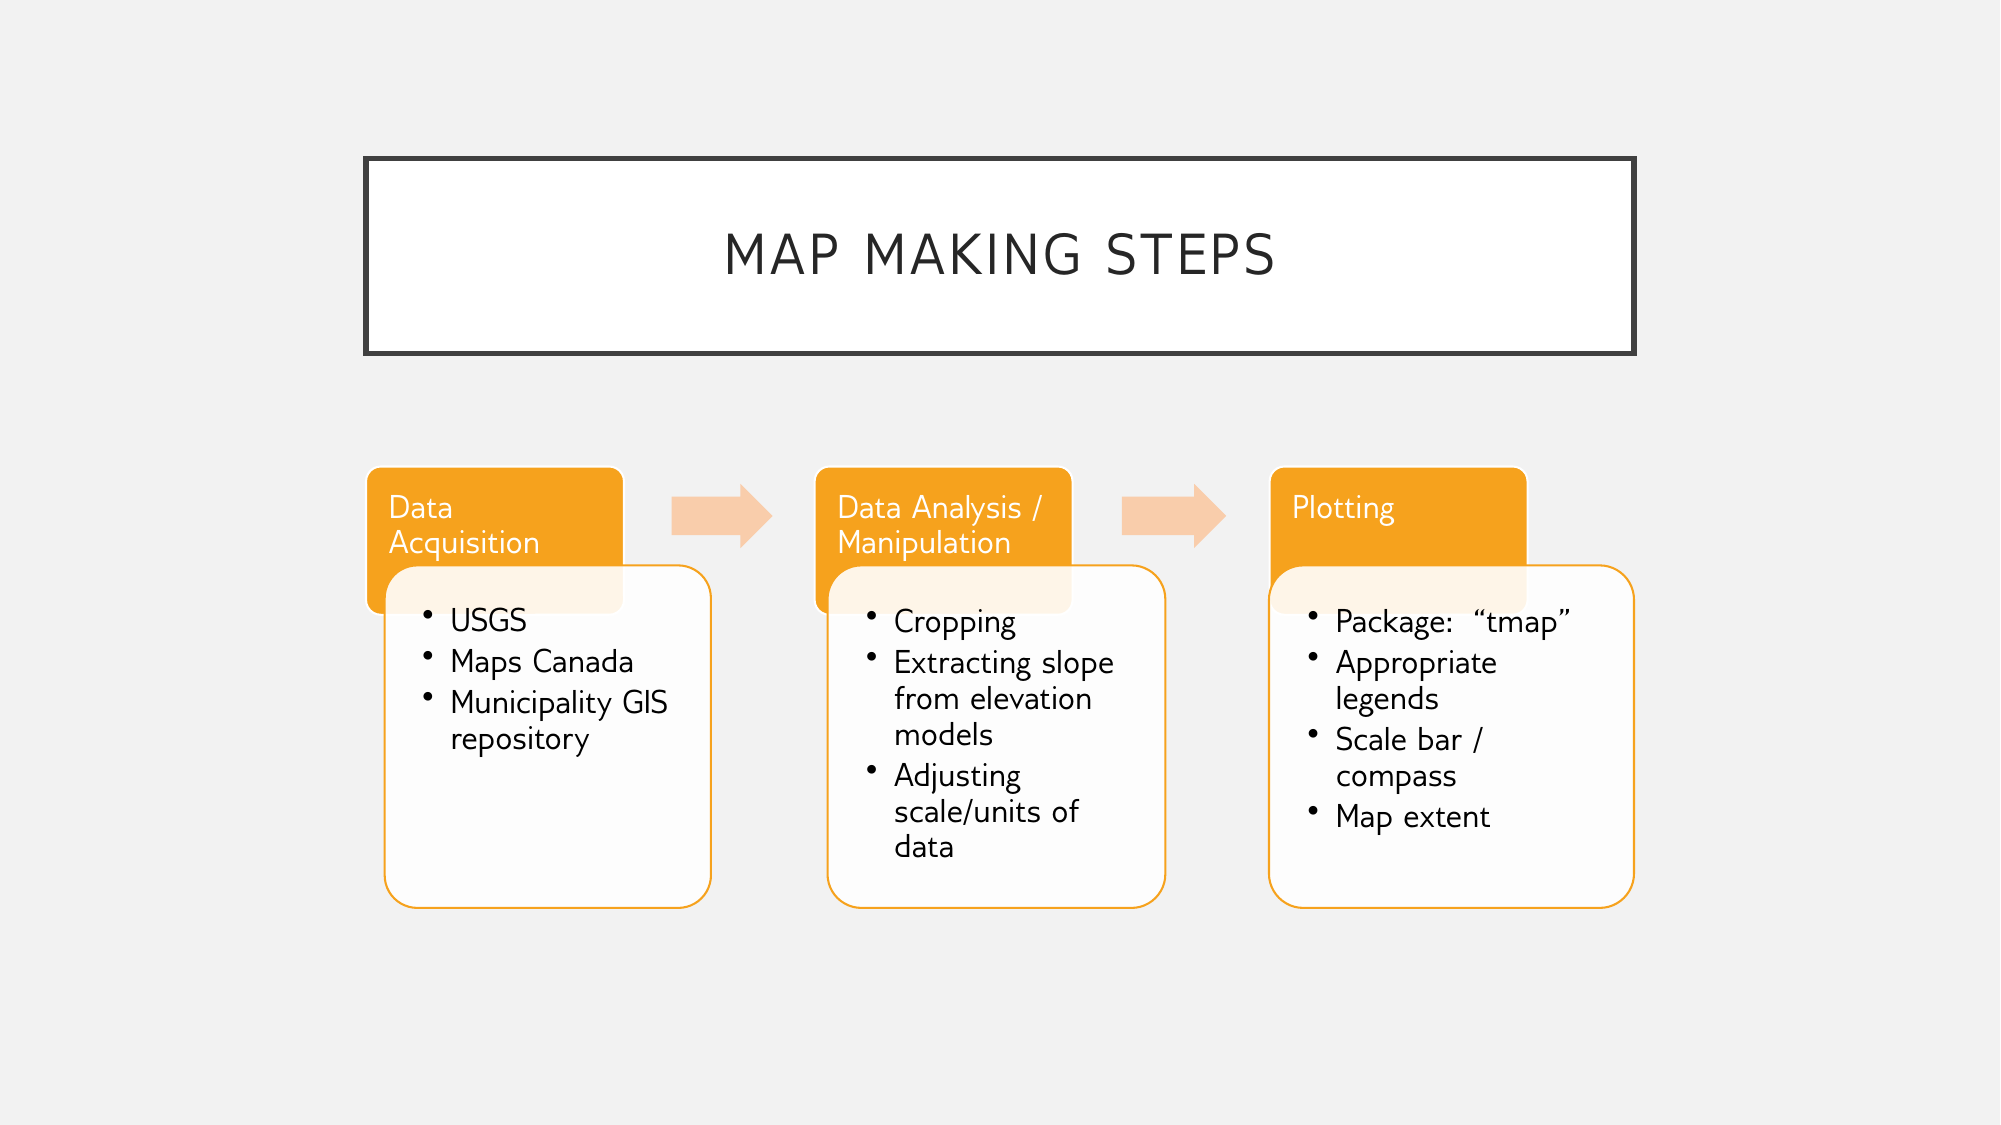

# Map making steps
Data Acquisition
USGS
Maps Canada
Municipality GIS repository

Data Analysis / Manipulation
Cropping
Extracting slope from elevation models
Adjusting scale/units of data

Plotting
Package:  “tmap”
Appropriate legends
Scale bar / compass
Map extent